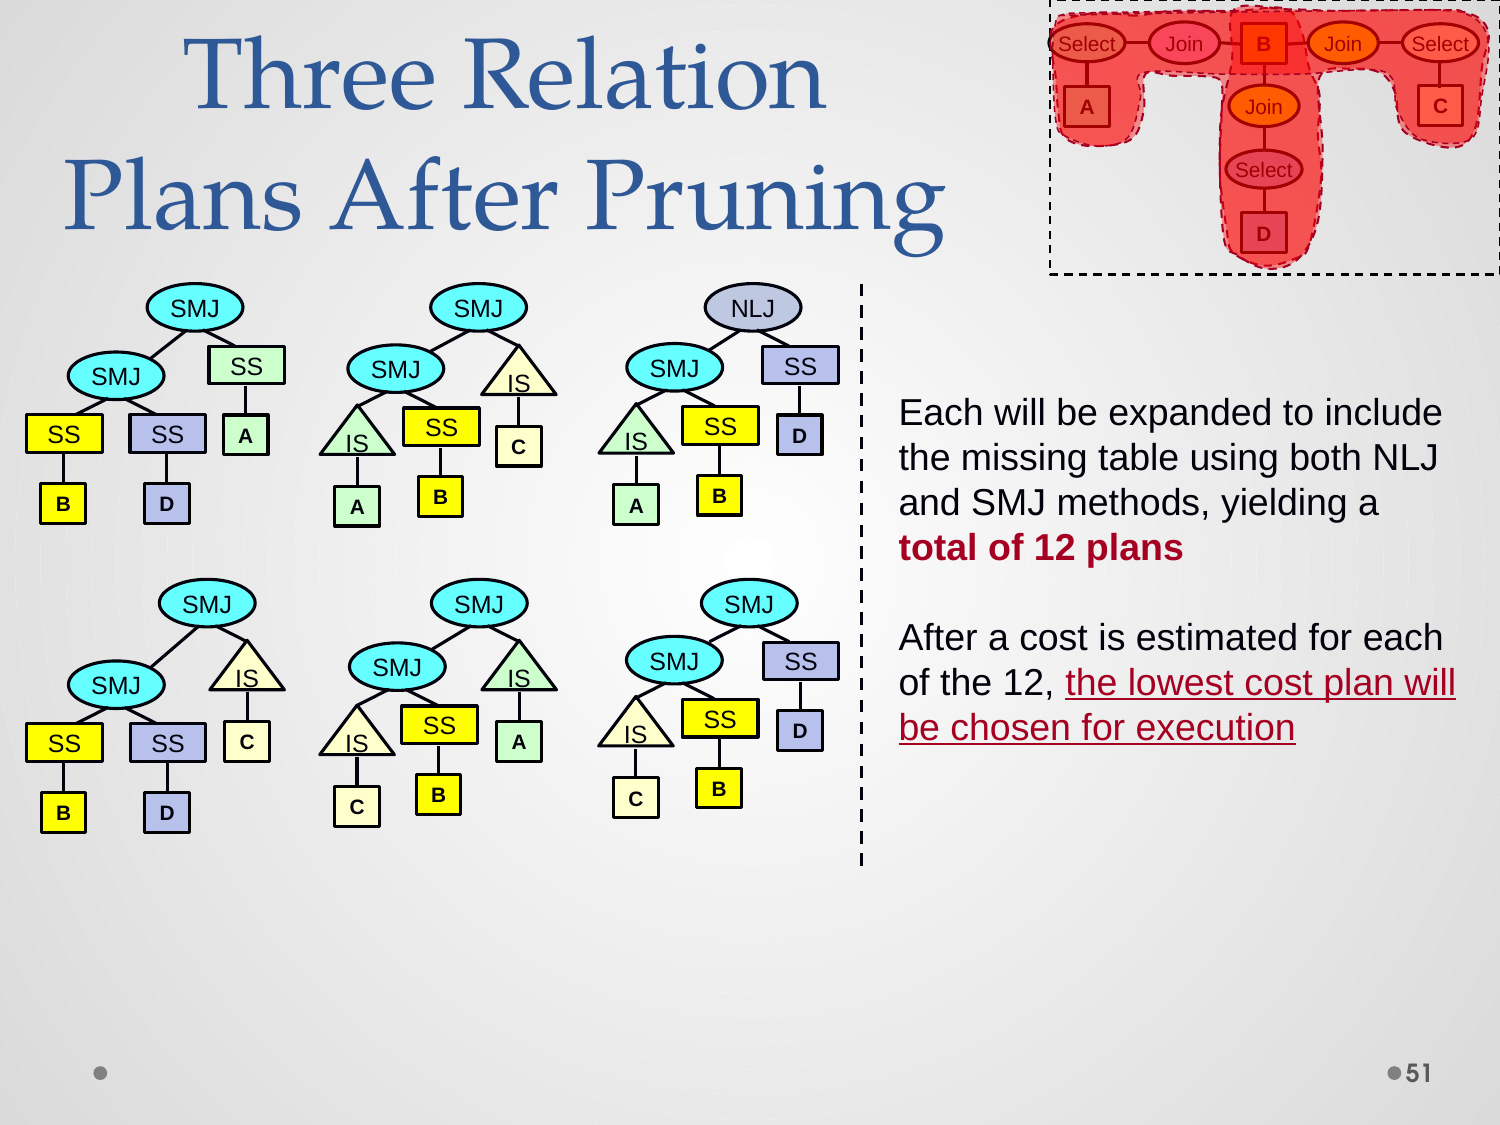

Join
Join
Select
C
B
Join
Select
D
Select
A
# Three Relation Plans After Pruning
SMJ
SS
A
SMJ
SS
B
SS
D
SMJ
IS
C
SMJ
IS
A
SS
B
NLJ
SS
D
SMJ
IS
A
SS
B
SMJ
IS
C
SMJ
SS
B
SS
D
SMJ
IS
A
SMJ
IS
C
SS
B
SMJ
SS
D
SMJ
IS
C
SS
B
Each will be expanded to include the missing table using both NLJ and SMJ methods, yielding a total of 12 plans

After a cost is estimated for each of the 12, the lowest cost plan will be chosen for execution
51